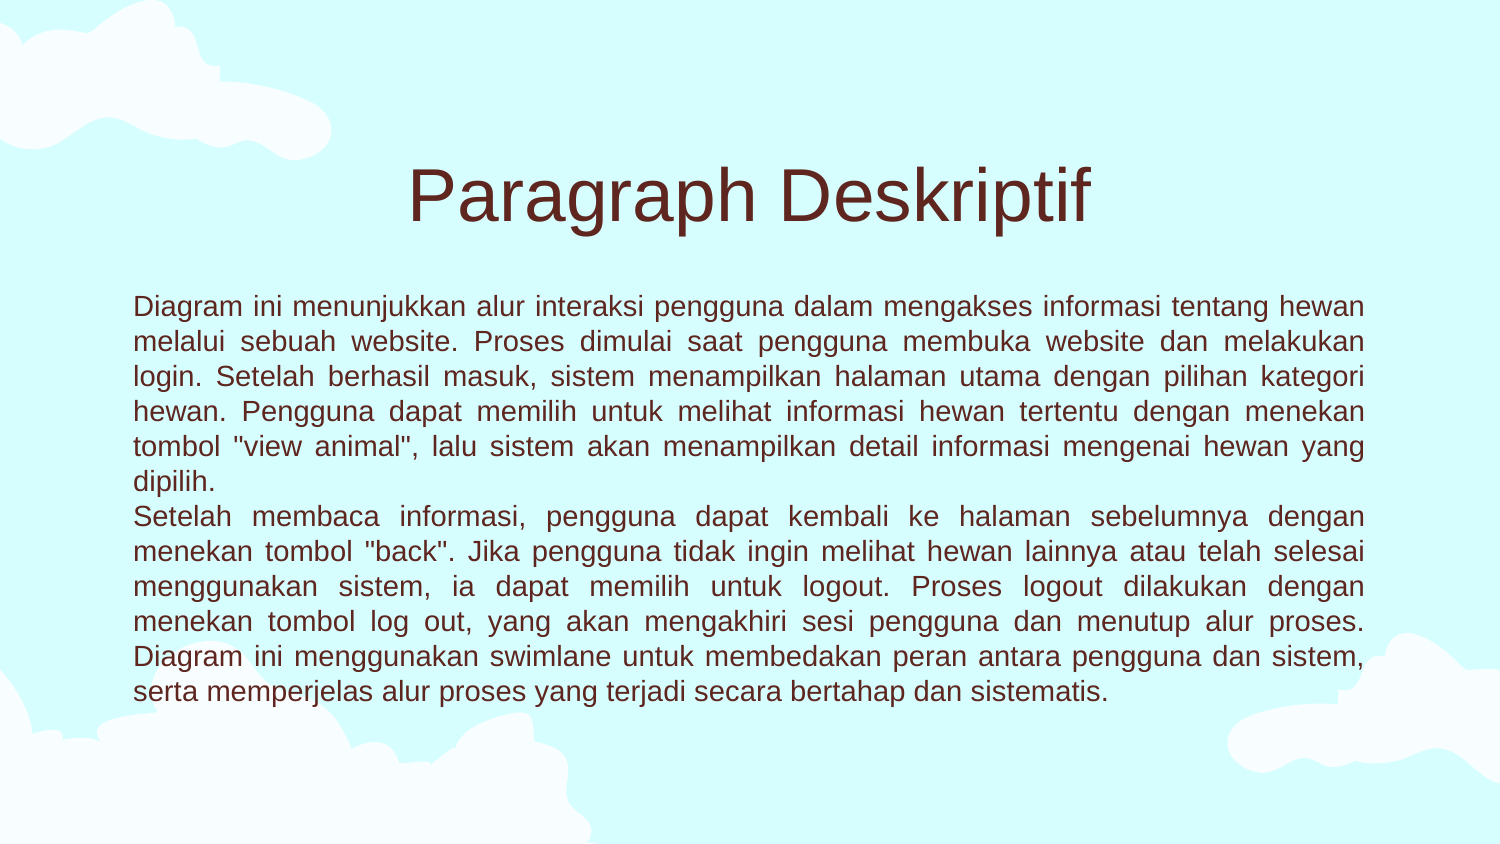

# Paragraph Deskriptif
Diagram ini menunjukkan alur interaksi pengguna dalam mengakses informasi tentang hewan melalui sebuah website. Proses dimulai saat pengguna membuka website dan melakukan login. Setelah berhasil masuk, sistem menampilkan halaman utama dengan pilihan kategori hewan. Pengguna dapat memilih untuk melihat informasi hewan tertentu dengan menekan tombol "view animal", lalu sistem akan menampilkan detail informasi mengenai hewan yang dipilih.
Setelah membaca informasi, pengguna dapat kembali ke halaman sebelumnya dengan menekan tombol "back". Jika pengguna tidak ingin melihat hewan lainnya atau telah selesai menggunakan sistem, ia dapat memilih untuk logout. Proses logout dilakukan dengan menekan tombol log out, yang akan mengakhiri sesi pengguna dan menutup alur proses. Diagram ini menggunakan swimlane untuk membedakan peran antara pengguna dan sistem, serta memperjelas alur proses yang terjadi secara bertahap dan sistematis.